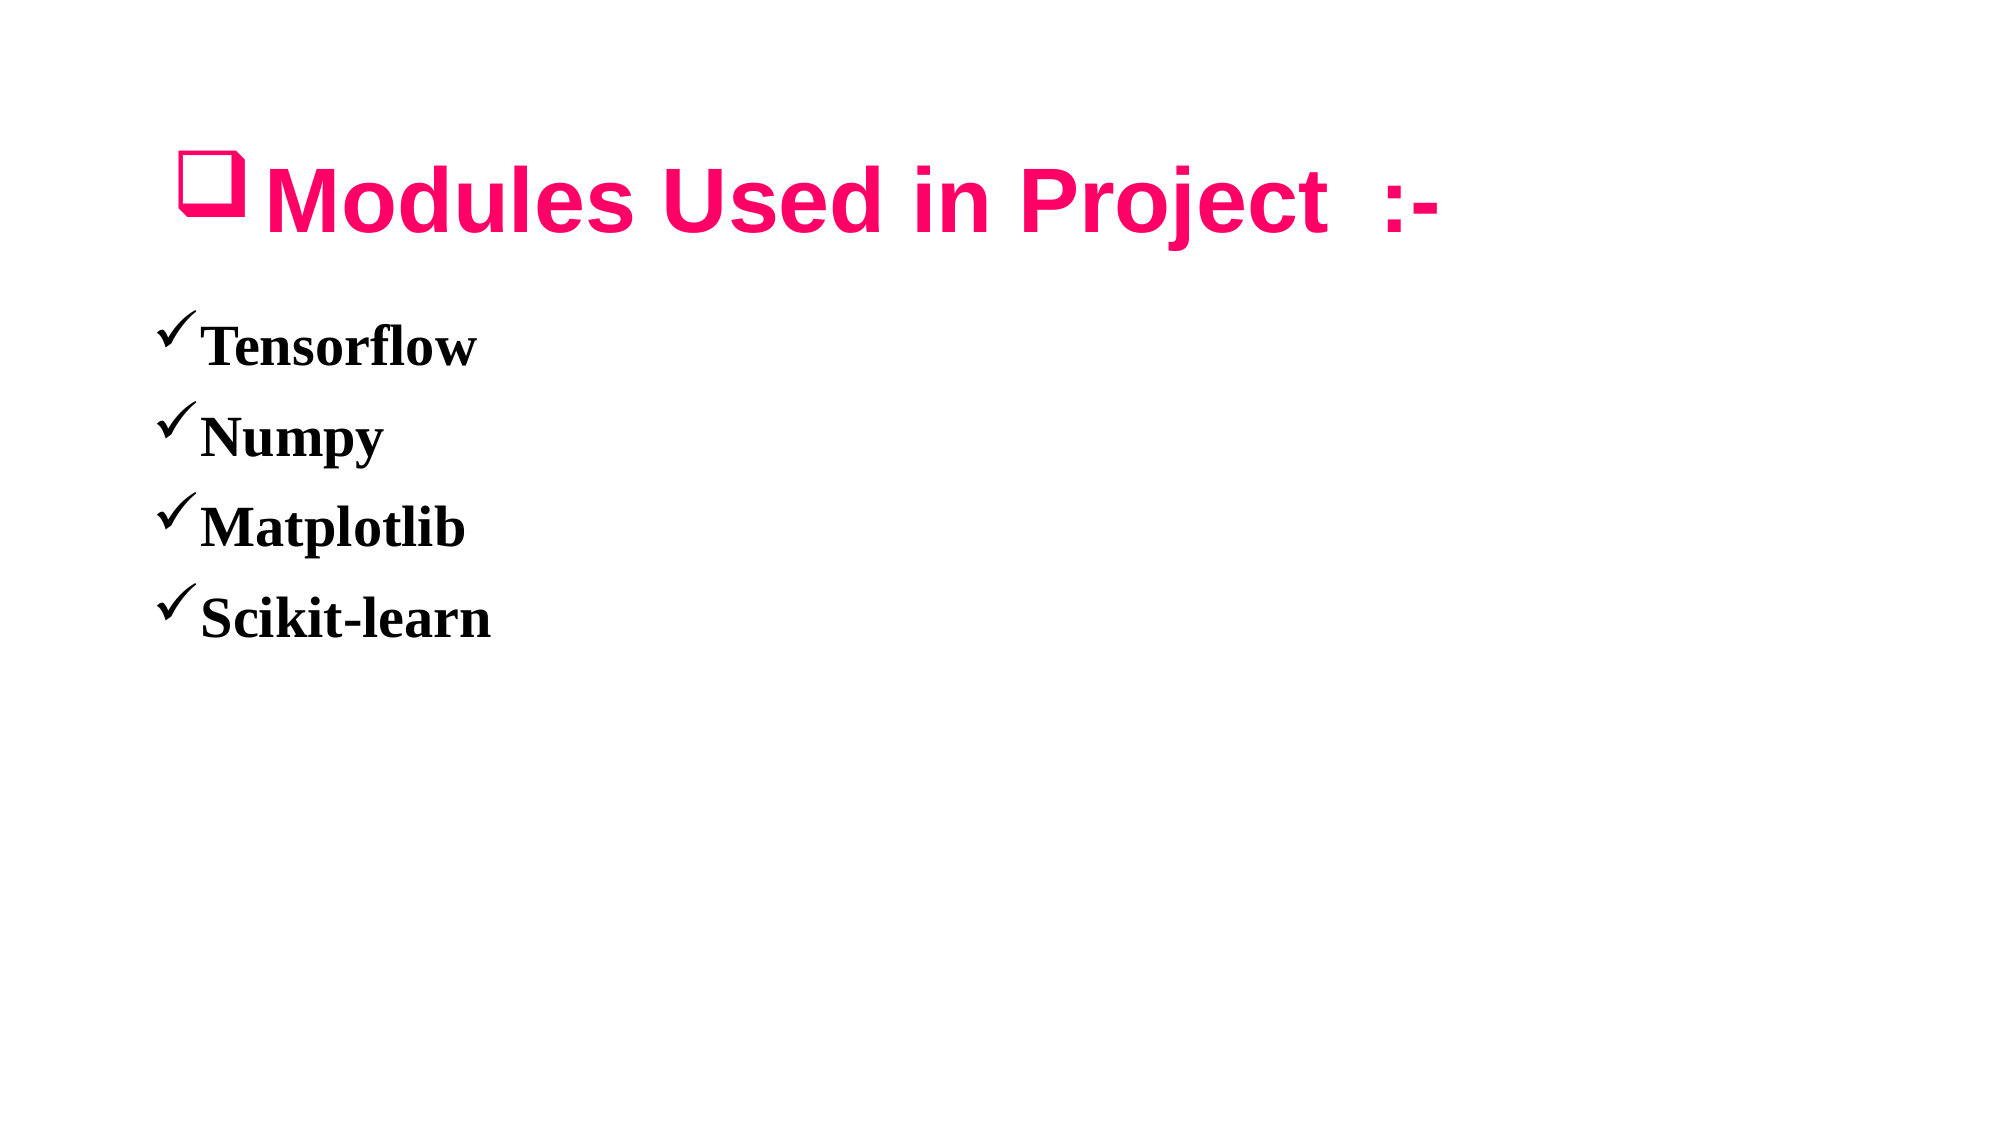

# Modules Used in Project  :-
Tensorflow
Numpy
Matplotlib
Scikit-learn